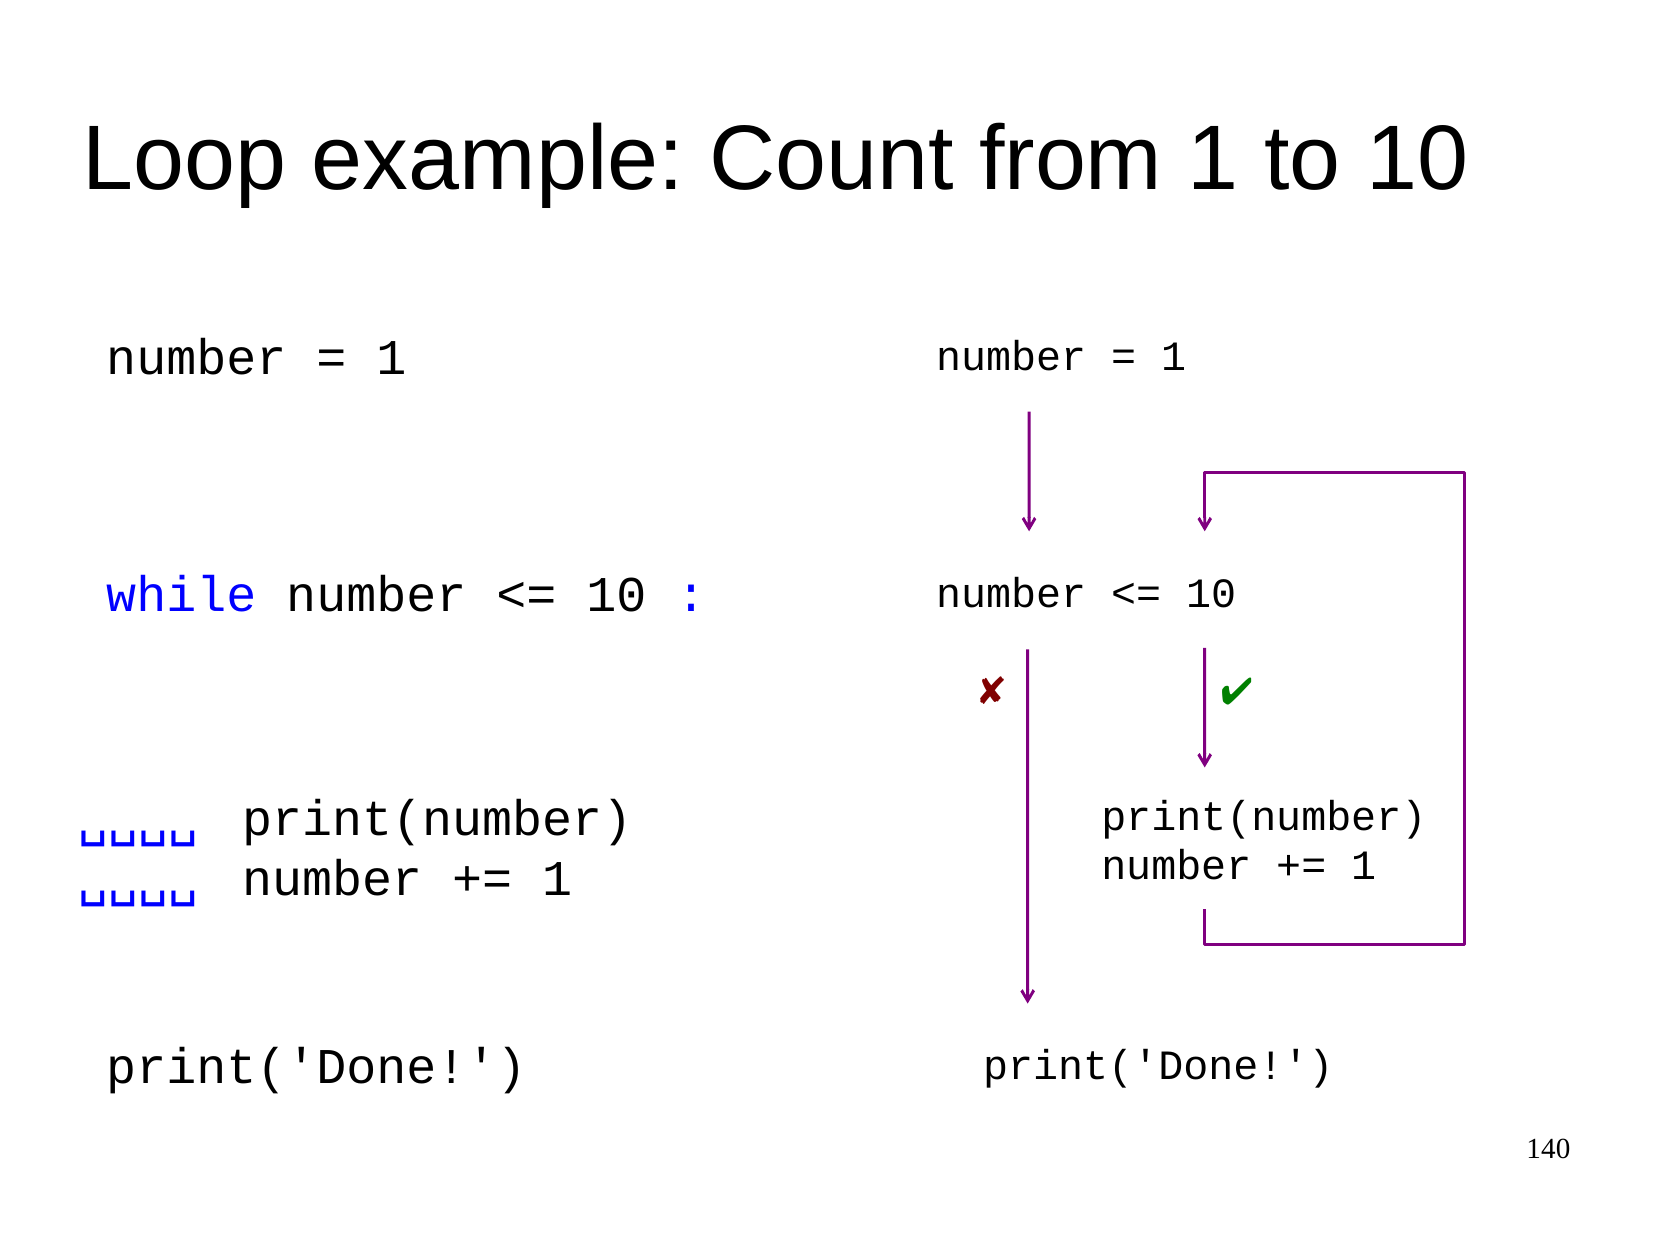

Loop example: Count from 1 to 10
number = 1

number <= 10

✘
✔
print(number)
number += 1
print('Done!')
number = 1
while
number <= 10
:
print(number)
number += 1
␣␣␣␣
␣␣␣␣
print('Done!')
140